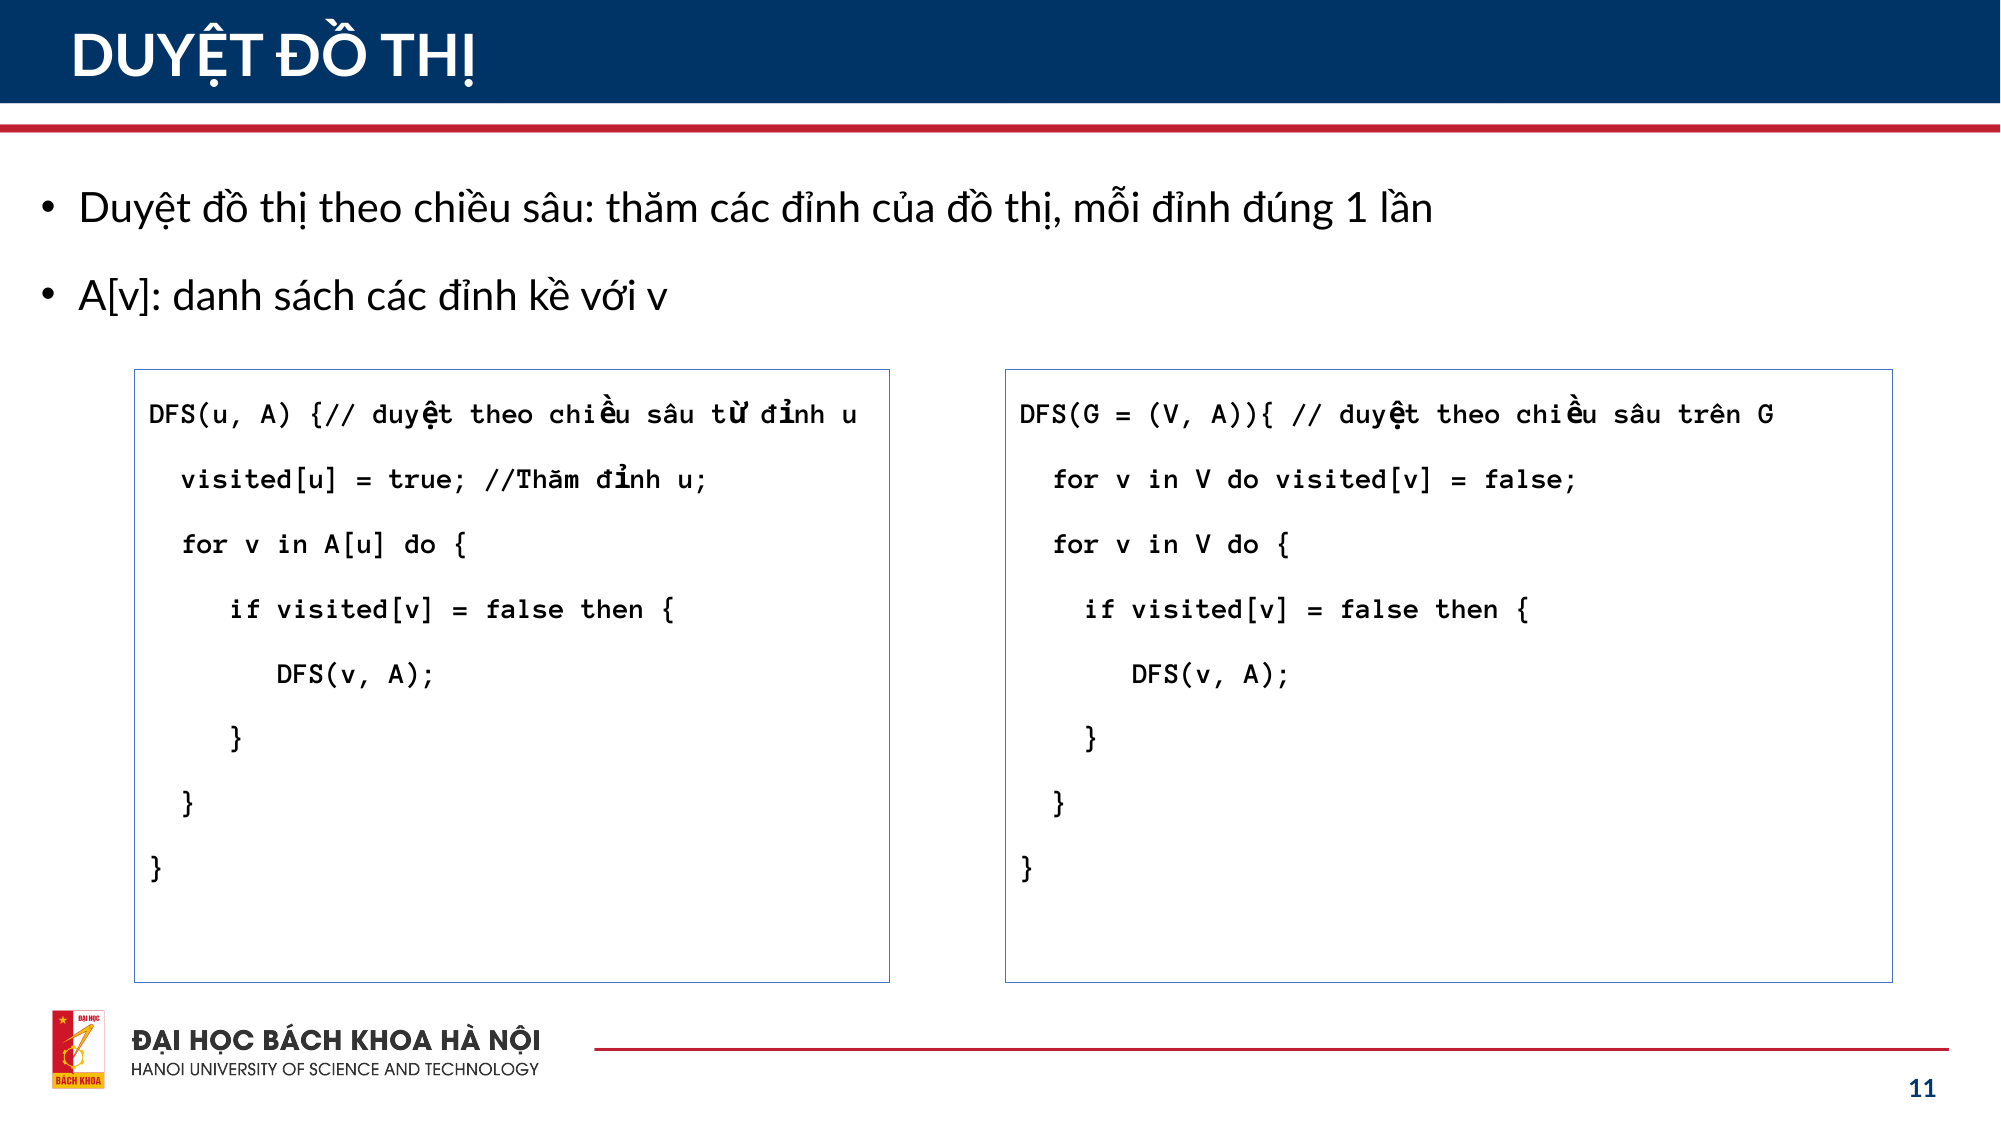

# DUYỆT ĐỒ THỊ
Duyệt đồ thị theo chiều sâu: thăm các đỉnh của đồ thị, mỗi đỉnh đúng 1 lần
A[v]: danh sách các đỉnh kề với v

DFS(u, A) {// duyệt theo chiều sâu từ đỉnh u
  visited[u] = true; //Thăm đỉnh u;
  for v in A[u] do {
     if visited[v] = false then {
        DFS(v, A);
     }
  }
}
DFS(G = (V, A)){ // duyệt theo chiều sâu trên G
  for v in V do visited[v] = false;
  for v in V do {
    if visited[v] = false then {
       DFS(v, A);
    }
  }
}
11